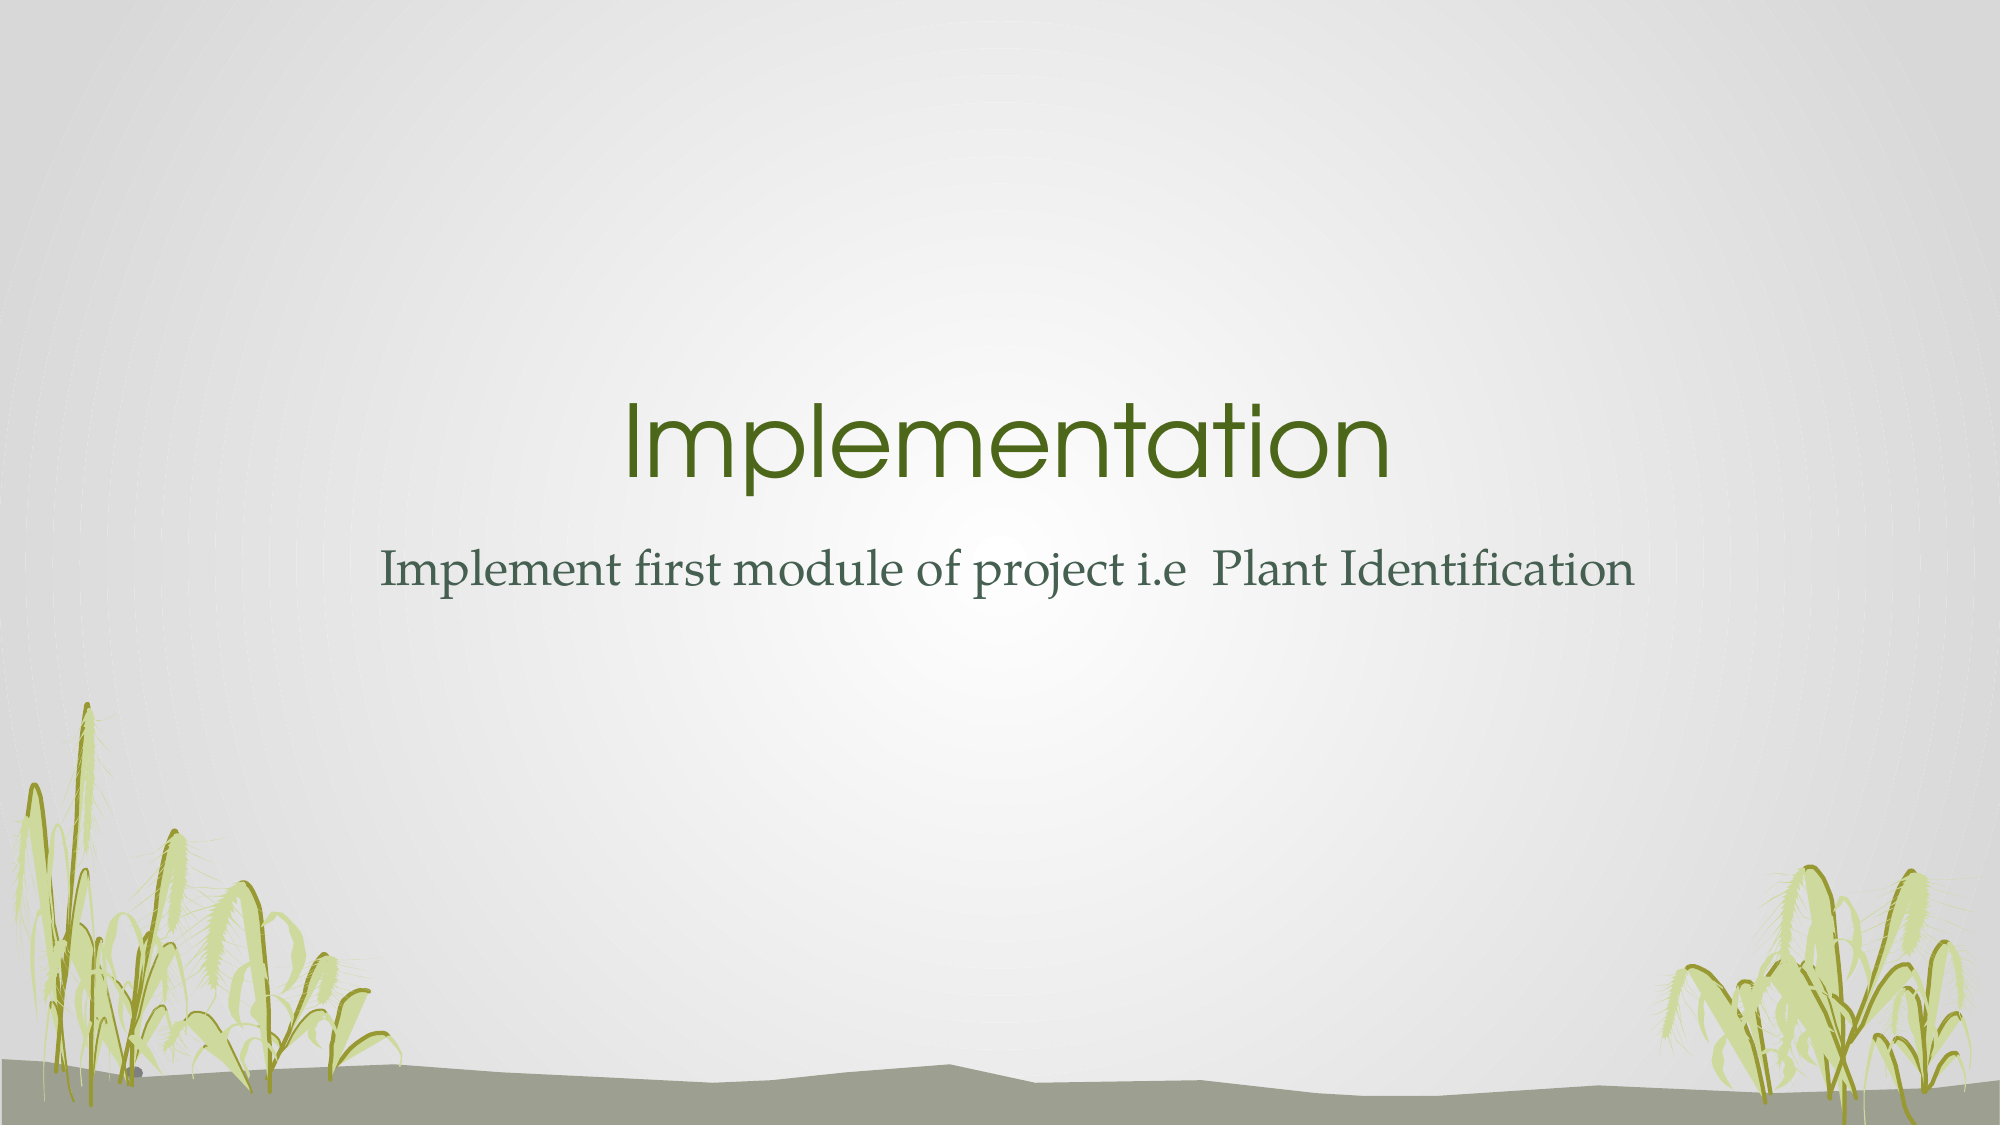

# Implementation
Implement first module of project i.e  Plant Identification